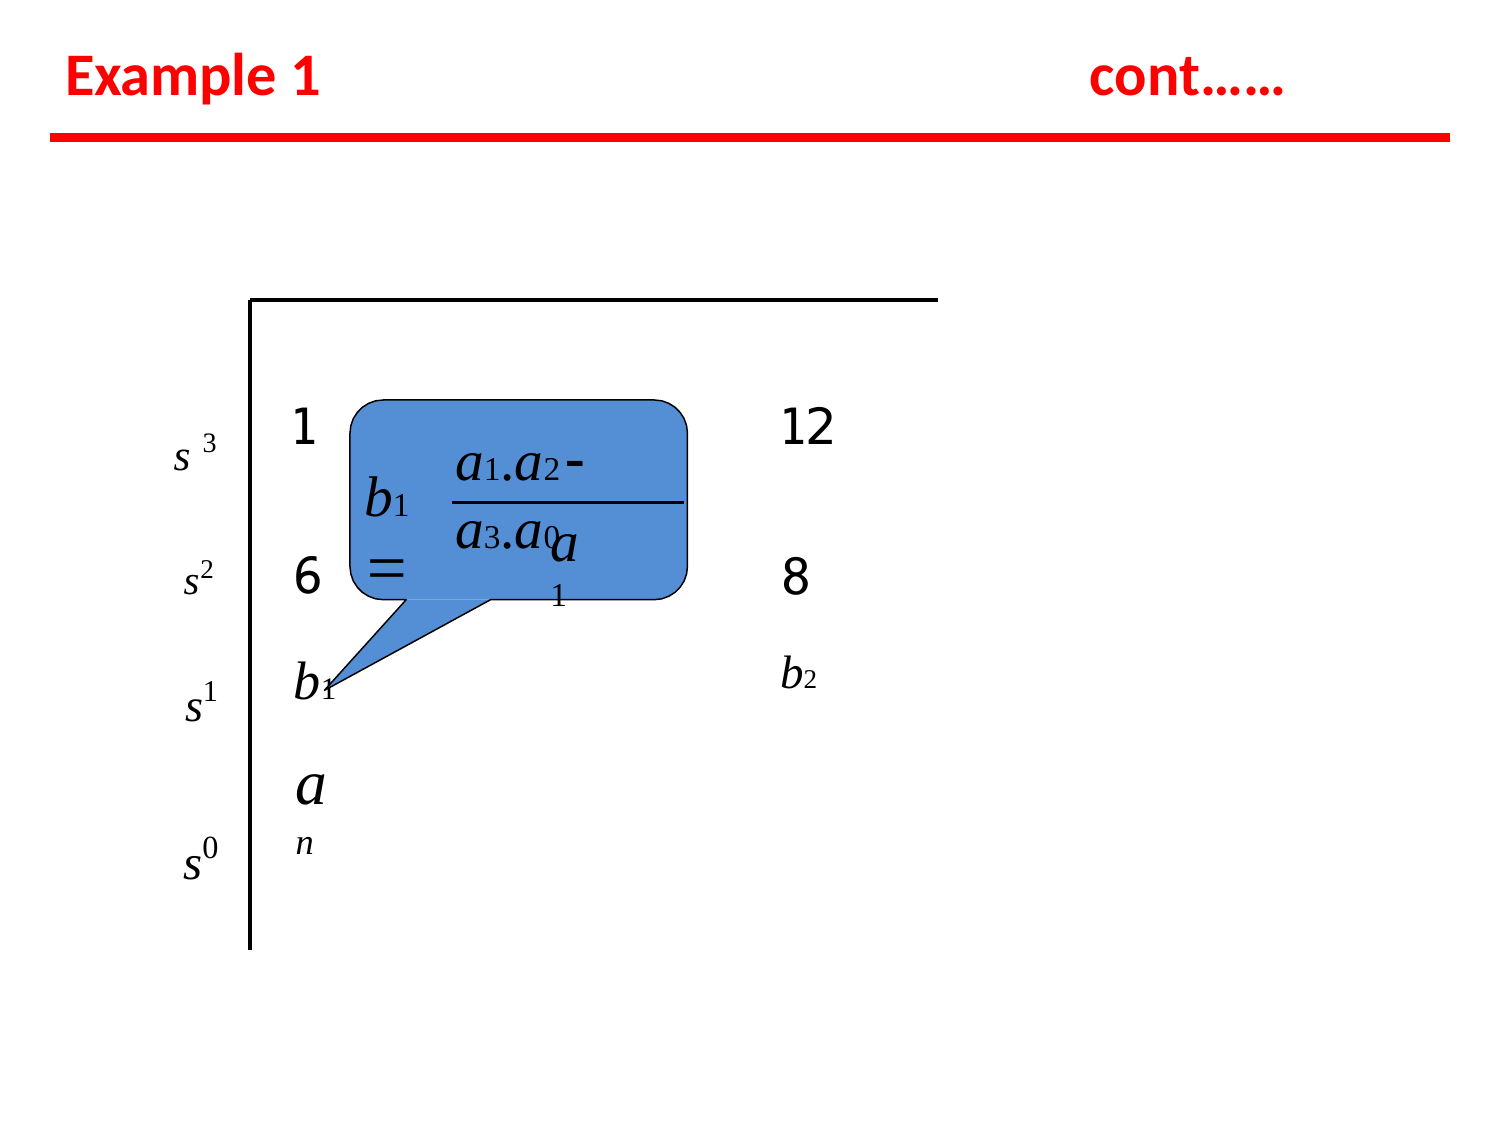

# Example 1
cont……

s3
1
12

a1.a2 − a3.a0
b1 =
a1
s2
6
b1
an
8
b2
s1
s0